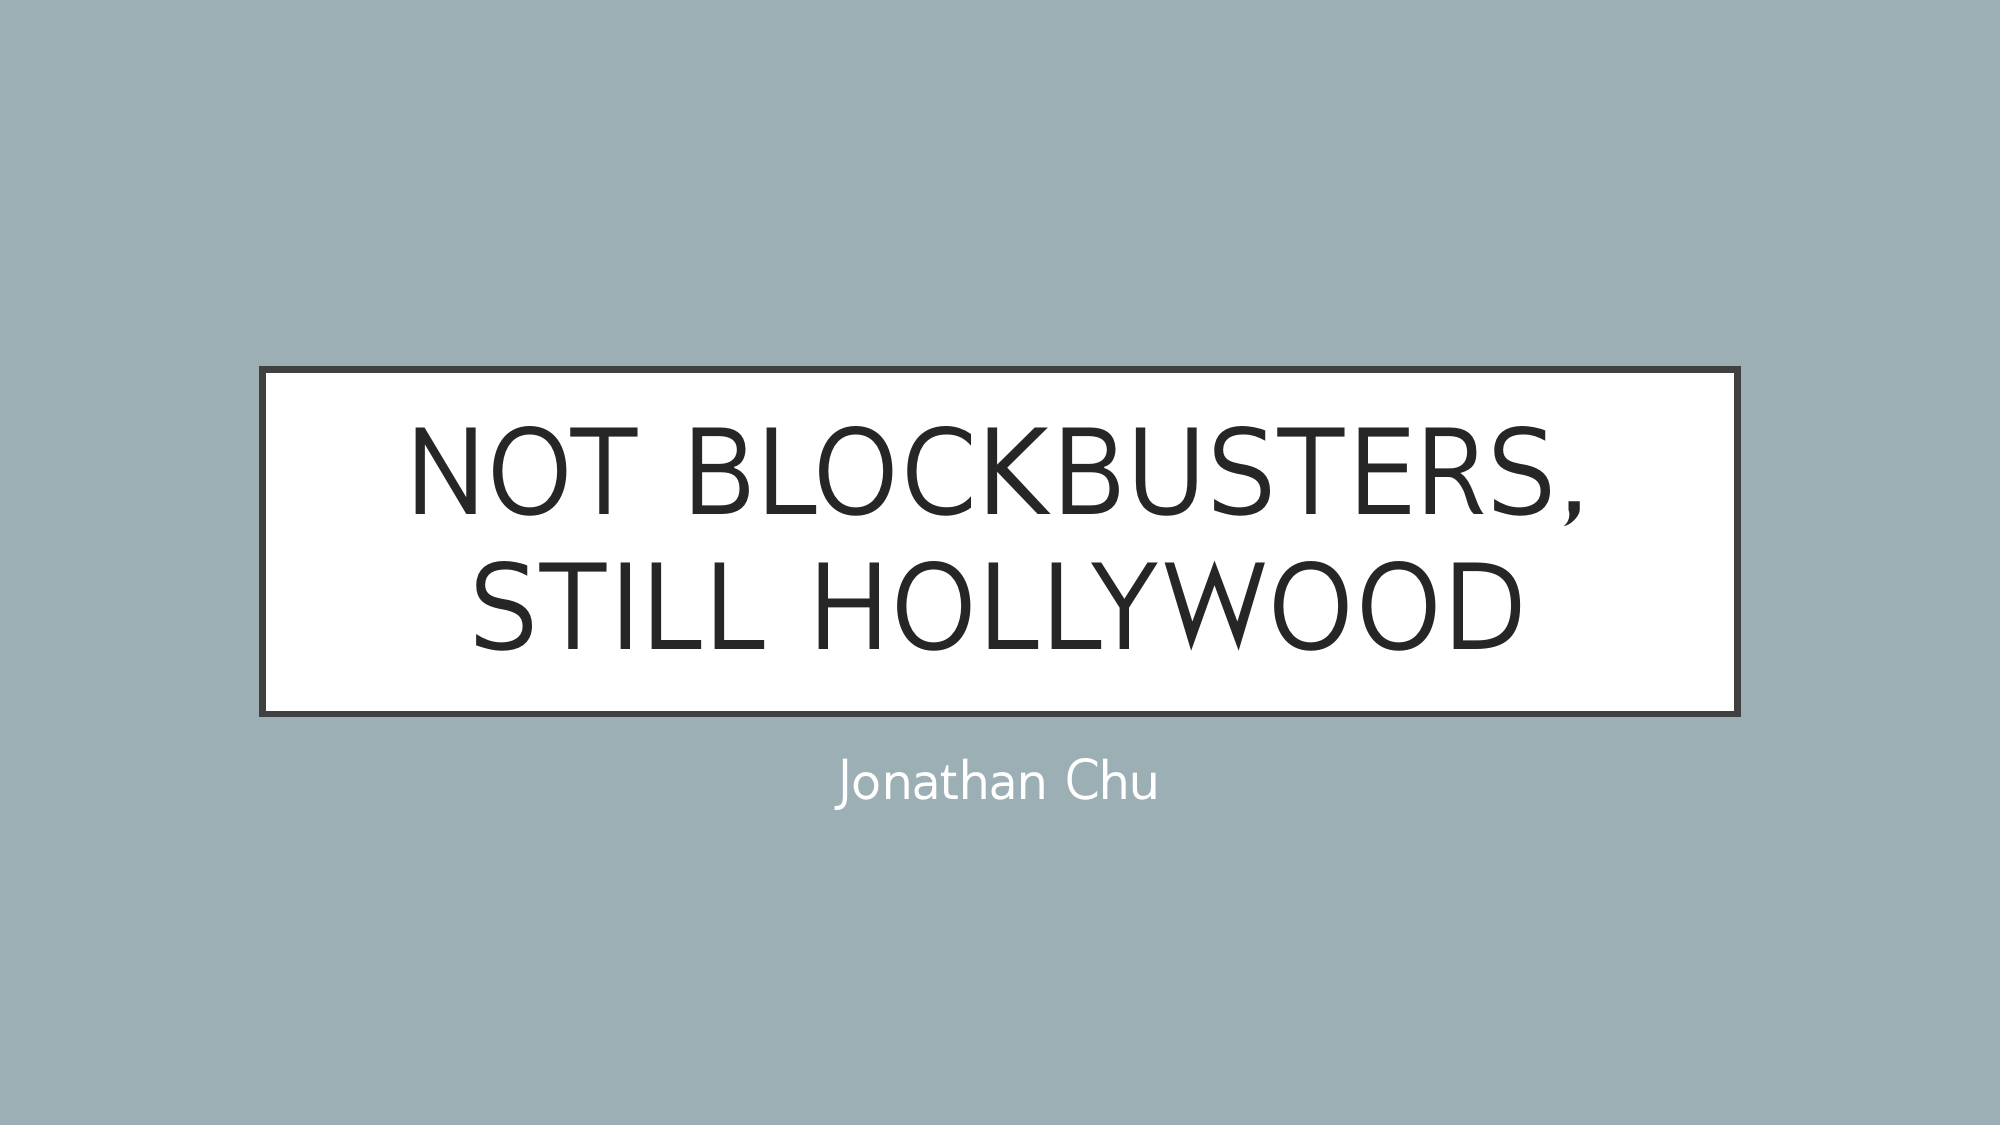

# Not blockbusters, Still Hollywood
Jonathan Chu